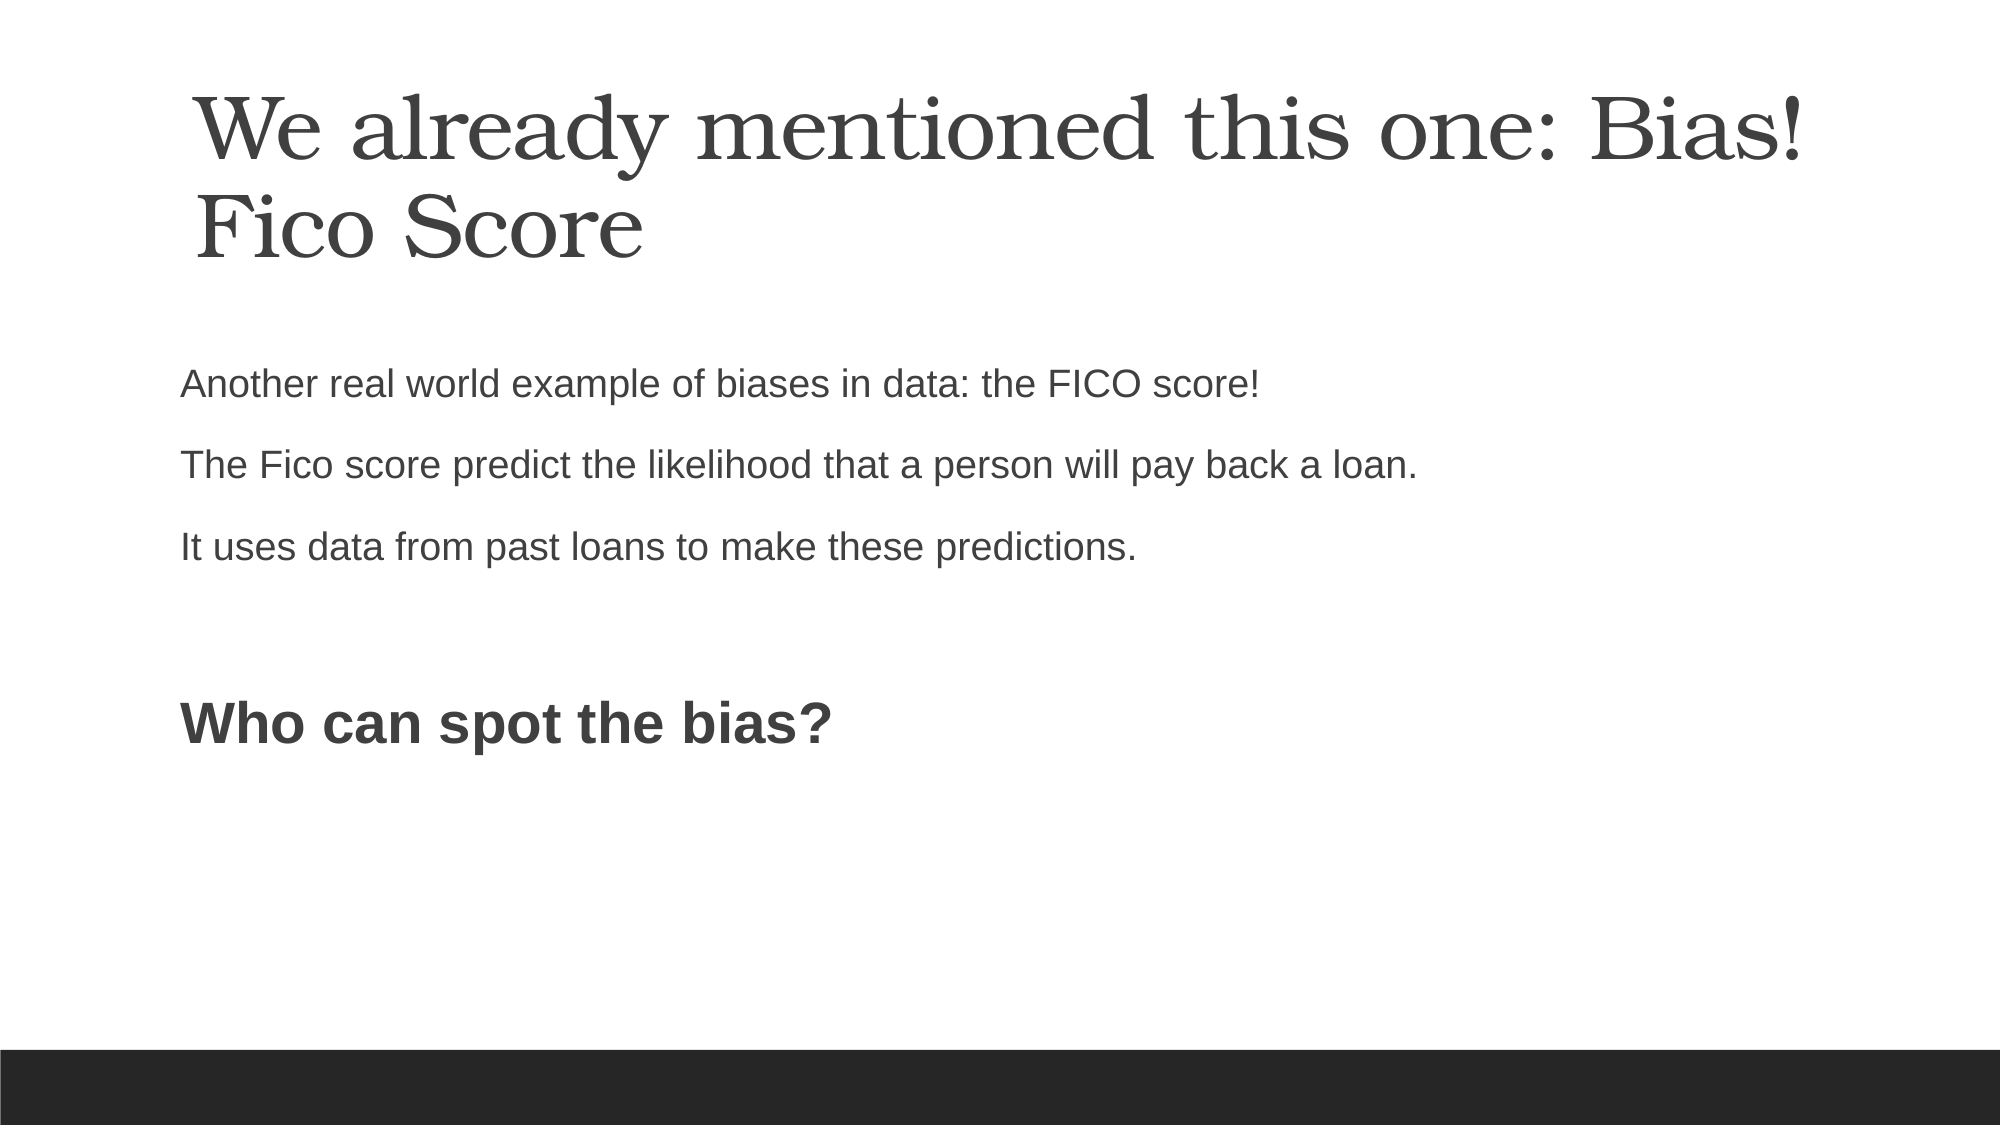

# We already mentioned this one: Bias! Fico Score
Another real world example of biases in data: the FICO score!
The Fico score predict the likelihood that a person will pay back a loan.
It uses data from past loans to make these predictions.

Who can spot the bias?